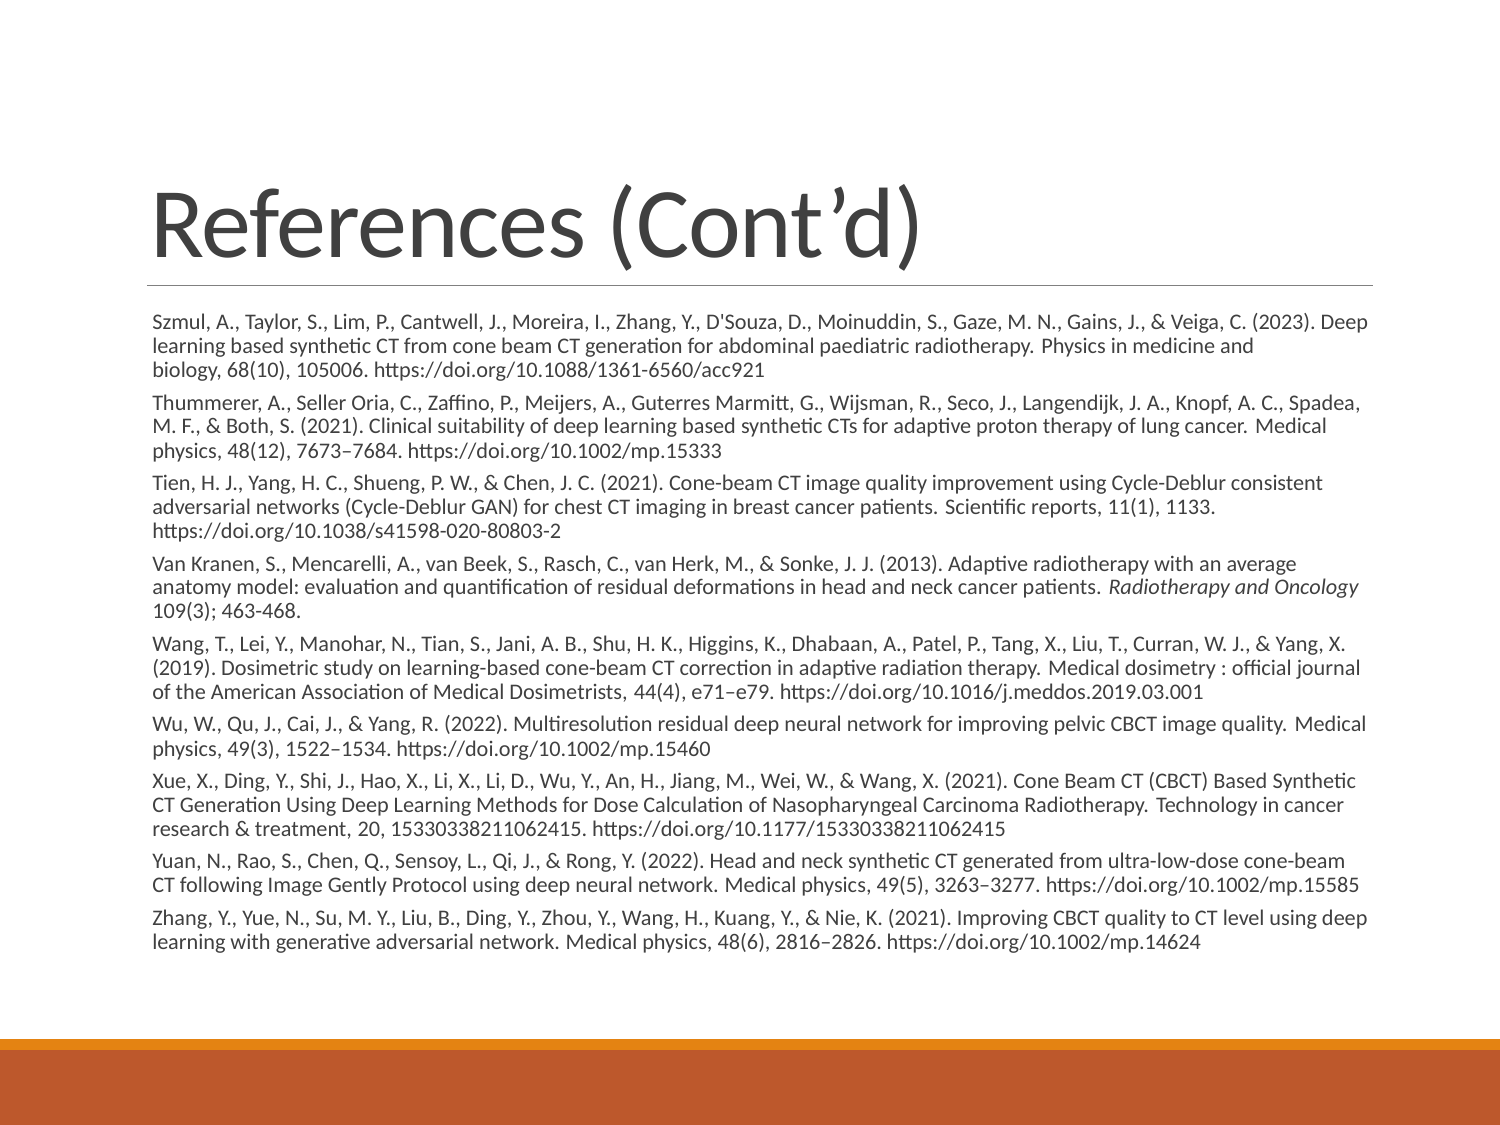

# References (Cont’d)
Szmul, A., Taylor, S., Lim, P., Cantwell, J., Moreira, I., Zhang, Y., D'Souza, D., Moinuddin, S., Gaze, M. N., Gains, J., & Veiga, C. (2023). Deep learning based synthetic CT from cone beam CT generation for abdominal paediatric radiotherapy. Physics in medicine and biology, 68(10), 105006. https://doi.org/10.1088/1361-6560/acc921
Thummerer, A., Seller Oria, C., Zaffino, P., Meijers, A., Guterres Marmitt, G., Wijsman, R., Seco, J., Langendijk, J. A., Knopf, A. C., Spadea, M. F., & Both, S. (2021). Clinical suitability of deep learning based synthetic CTs for adaptive proton therapy of lung cancer. Medical physics, 48(12), 7673–7684. https://doi.org/10.1002/mp.15333
Tien, H. J., Yang, H. C., Shueng, P. W., & Chen, J. C. (2021). Cone-beam CT image quality improvement using Cycle-Deblur consistent adversarial networks (Cycle-Deblur GAN) for chest CT imaging in breast cancer patients. Scientific reports, 11(1), 1133. https://doi.org/10.1038/s41598-020-80803-2
Van Kranen, S., Mencarelli, A., van Beek, S., Rasch, C., van Herk, M., & Sonke, J. J. (2013). Adaptive radiotherapy with an average anatomy model: evaluation and quantification of residual deformations in head and neck cancer patients. Radiotherapy and Oncology 109(3); 463-468.
Wang, T., Lei, Y., Manohar, N., Tian, S., Jani, A. B., Shu, H. K., Higgins, K., Dhabaan, A., Patel, P., Tang, X., Liu, T., Curran, W. J., & Yang, X. (2019). Dosimetric study on learning-based cone-beam CT correction in adaptive radiation therapy. Medical dosimetry : official journal of the American Association of Medical Dosimetrists, 44(4), e71–e79. https://doi.org/10.1016/j.meddos.2019.03.001
Wu, W., Qu, J., Cai, J., & Yang, R. (2022). Multiresolution residual deep neural network for improving pelvic CBCT image quality. Medical physics, 49(3), 1522–1534. https://doi.org/10.1002/mp.15460
Xue, X., Ding, Y., Shi, J., Hao, X., Li, X., Li, D., Wu, Y., An, H., Jiang, M., Wei, W., & Wang, X. (2021). Cone Beam CT (CBCT) Based Synthetic CT Generation Using Deep Learning Methods for Dose Calculation of Nasopharyngeal Carcinoma Radiotherapy. Technology in cancer research & treatment, 20, 15330338211062415. https://doi.org/10.1177/15330338211062415
Yuan, N., Rao, S., Chen, Q., Sensoy, L., Qi, J., & Rong, Y. (2022). Head and neck synthetic CT generated from ultra-low-dose cone-beam CT following Image Gently Protocol using deep neural network. Medical physics, 49(5), 3263–3277. https://doi.org/10.1002/mp.15585
Zhang, Y., Yue, N., Su, M. Y., Liu, B., Ding, Y., Zhou, Y., Wang, H., Kuang, Y., & Nie, K. (2021). Improving CBCT quality to CT level using deep learning with generative adversarial network. Medical physics, 48(6), 2816–2826. https://doi.org/10.1002/mp.14624